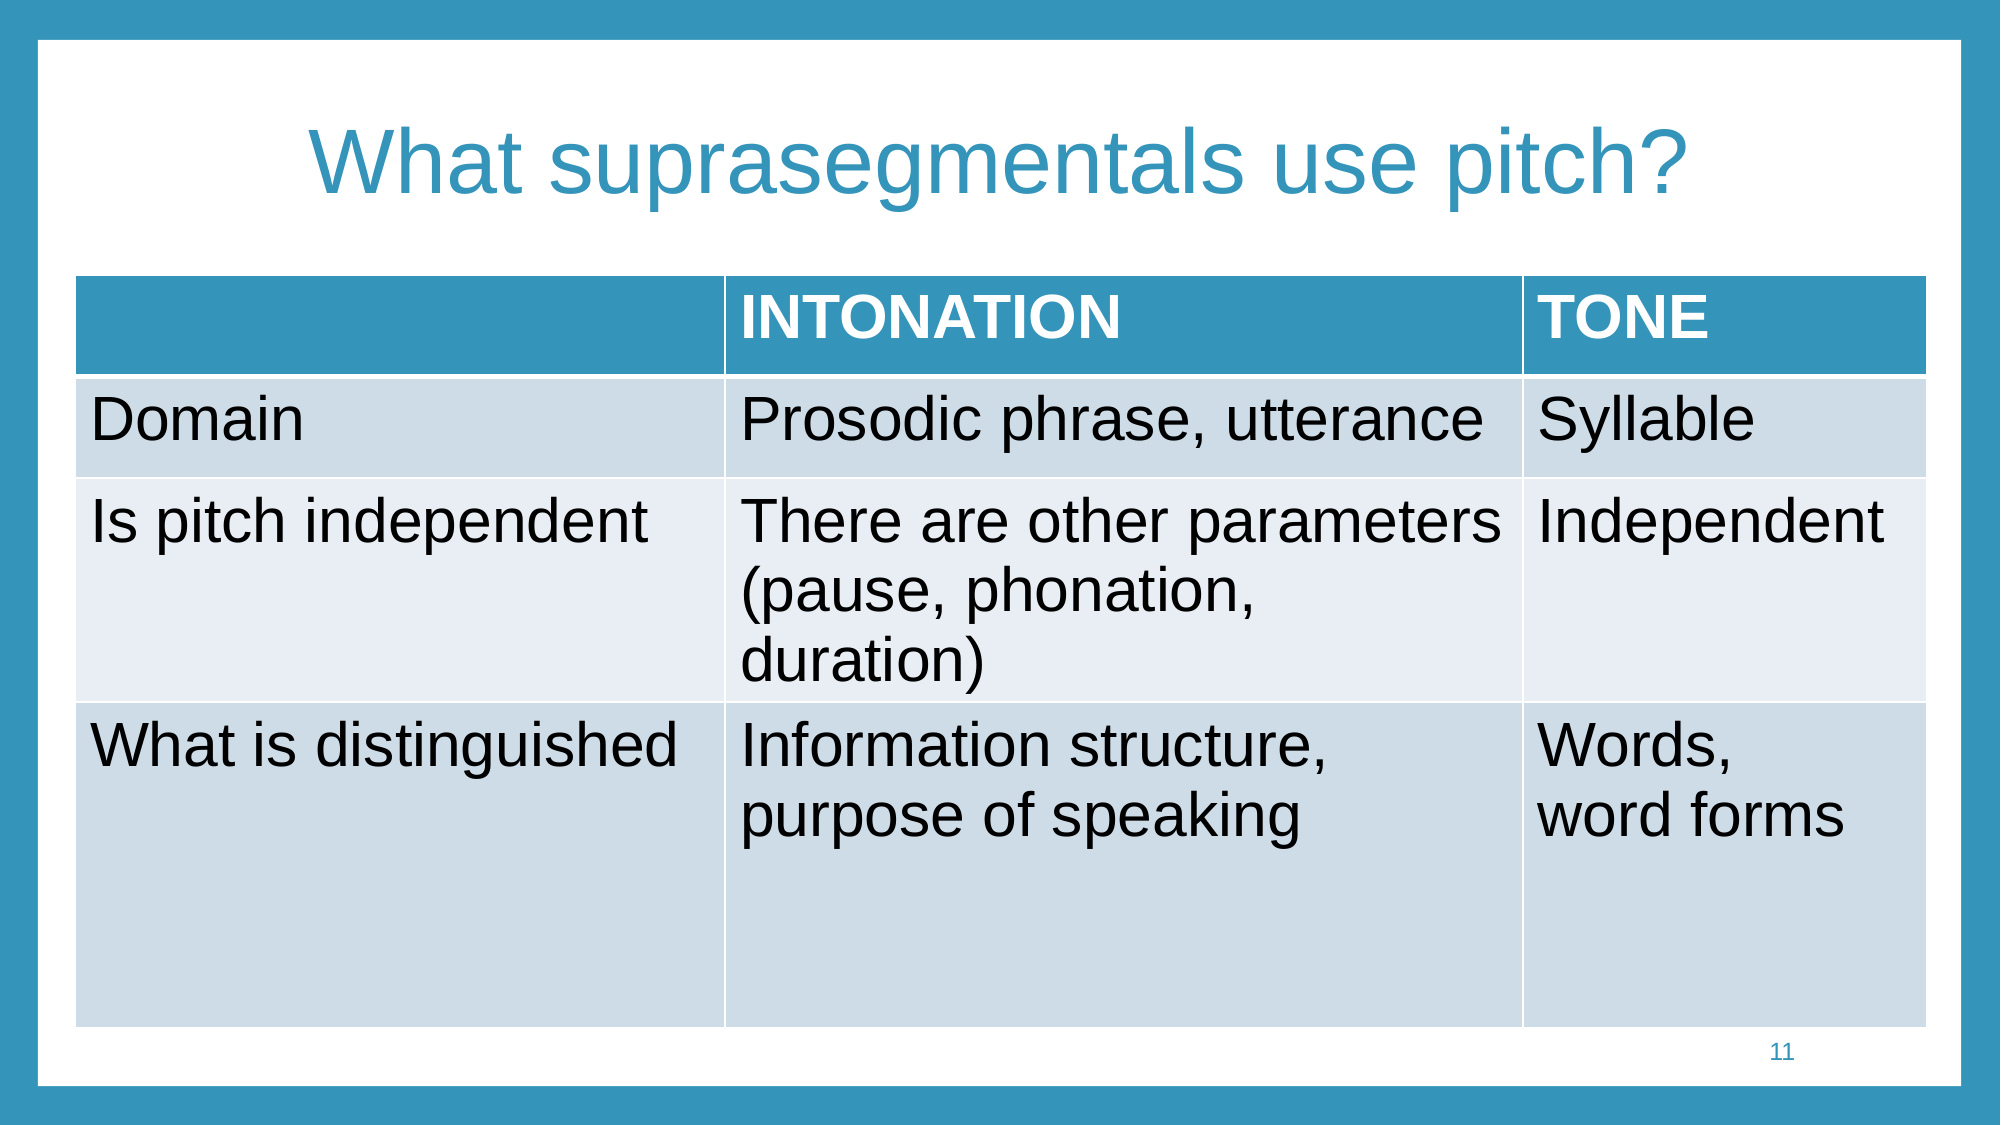

# What suprasegmentals use pitch?
|  | INTONATION | TONE |
| --- | --- | --- |
| Domain | Prosodic phrase, utterance | Syllable |
| Is pitch independent | There are other parameters (pause, phonation, duration) | Independent |
| What is distinguished | Information structure, purpose of speaking | Words, word forms |
11